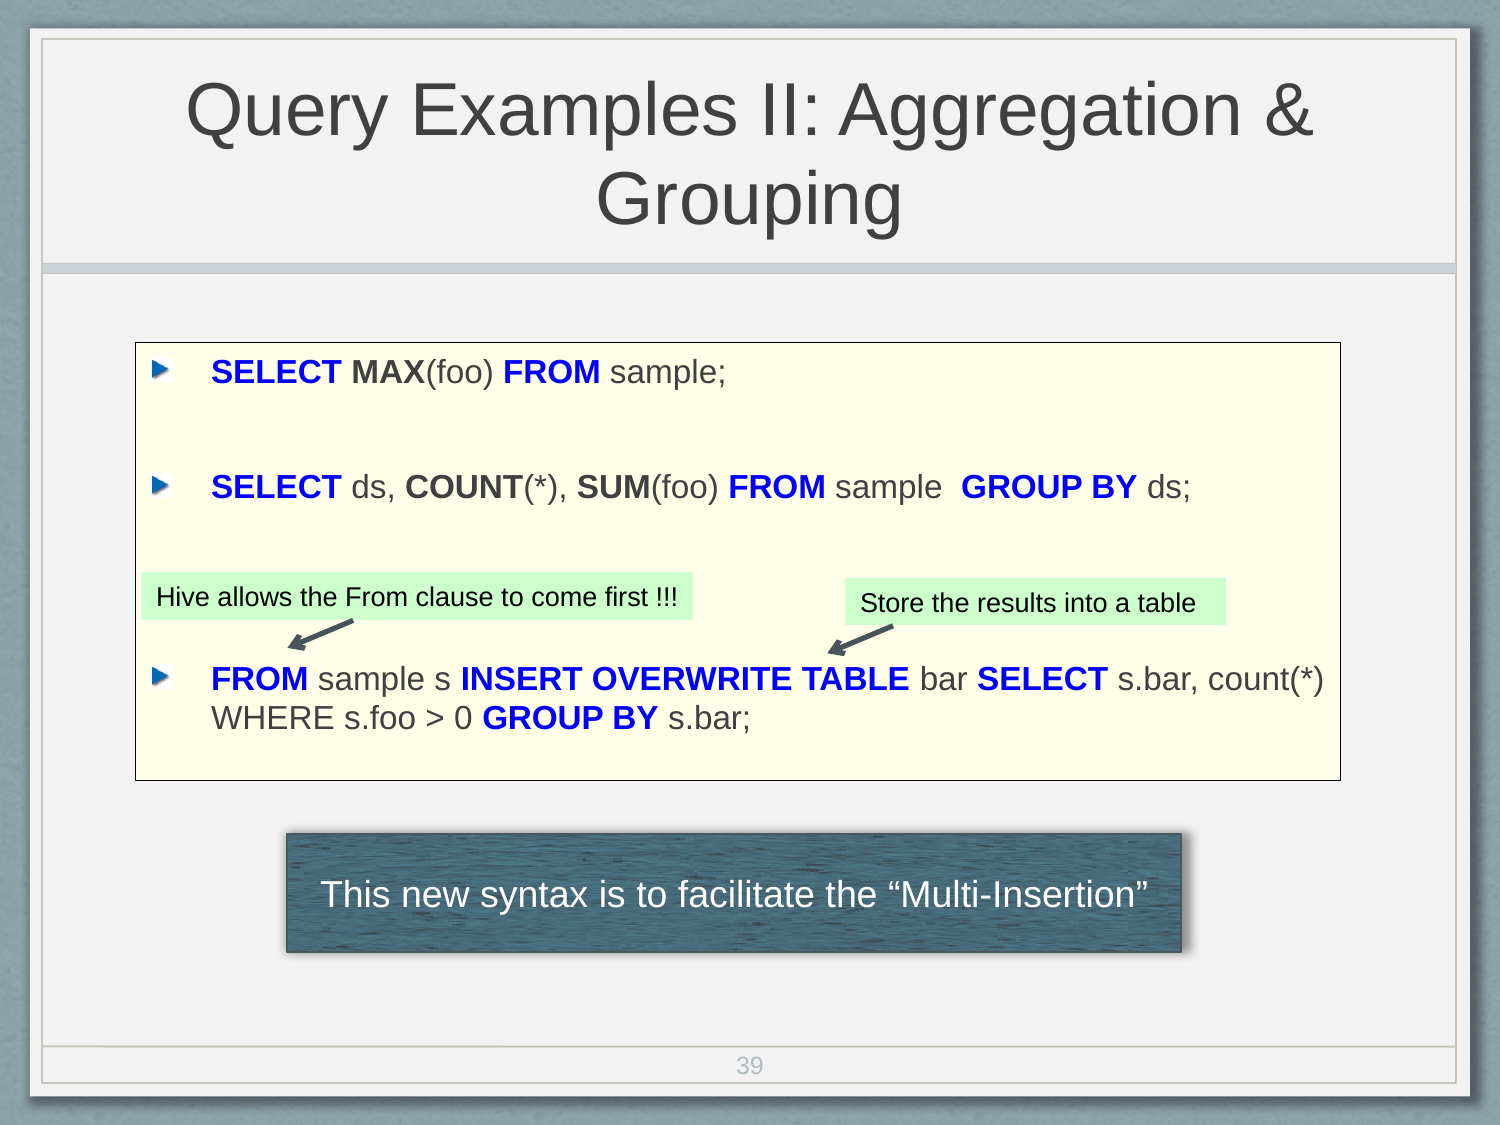

# Query Examples II: Aggregation & Grouping
SELECT MAX(foo) FROM sample;
SELECT ds, COUNT(*), SUM(foo) FROM sample  GROUP BY ds;

FROM sample s INSERT OVERWRITE TABLE bar SELECT s.bar, count(*) WHERE s.foo > 0 GROUP BY s.bar;
Hive allows the From clause to come first !!!
Store the results into a table
This new syntax is to facilitate the “Multi-Insertion”
39